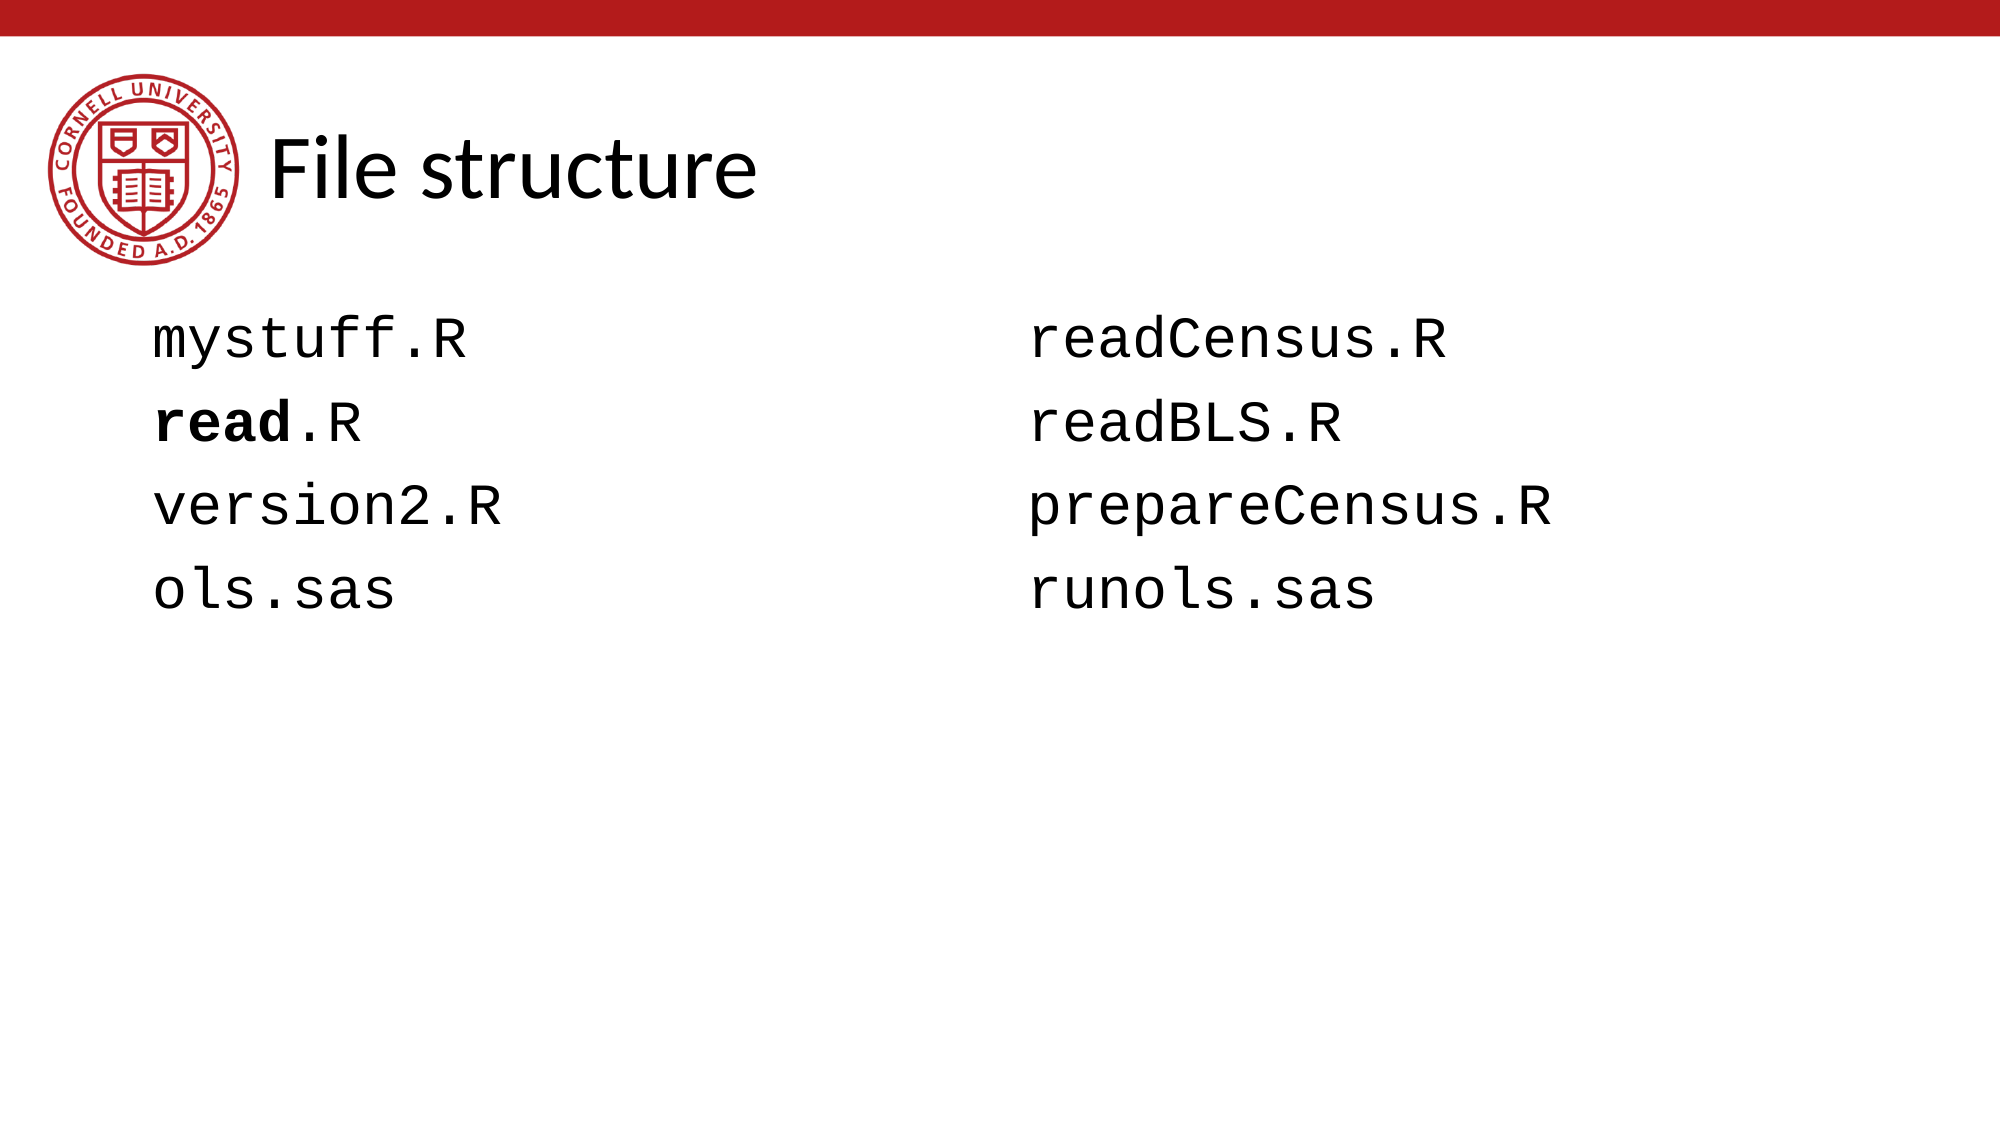

# File structure
mystuff.R
read.R
version2.R
ols.sas

readCensus.R
readBLS.R
prepareCensus.R
runols.sas